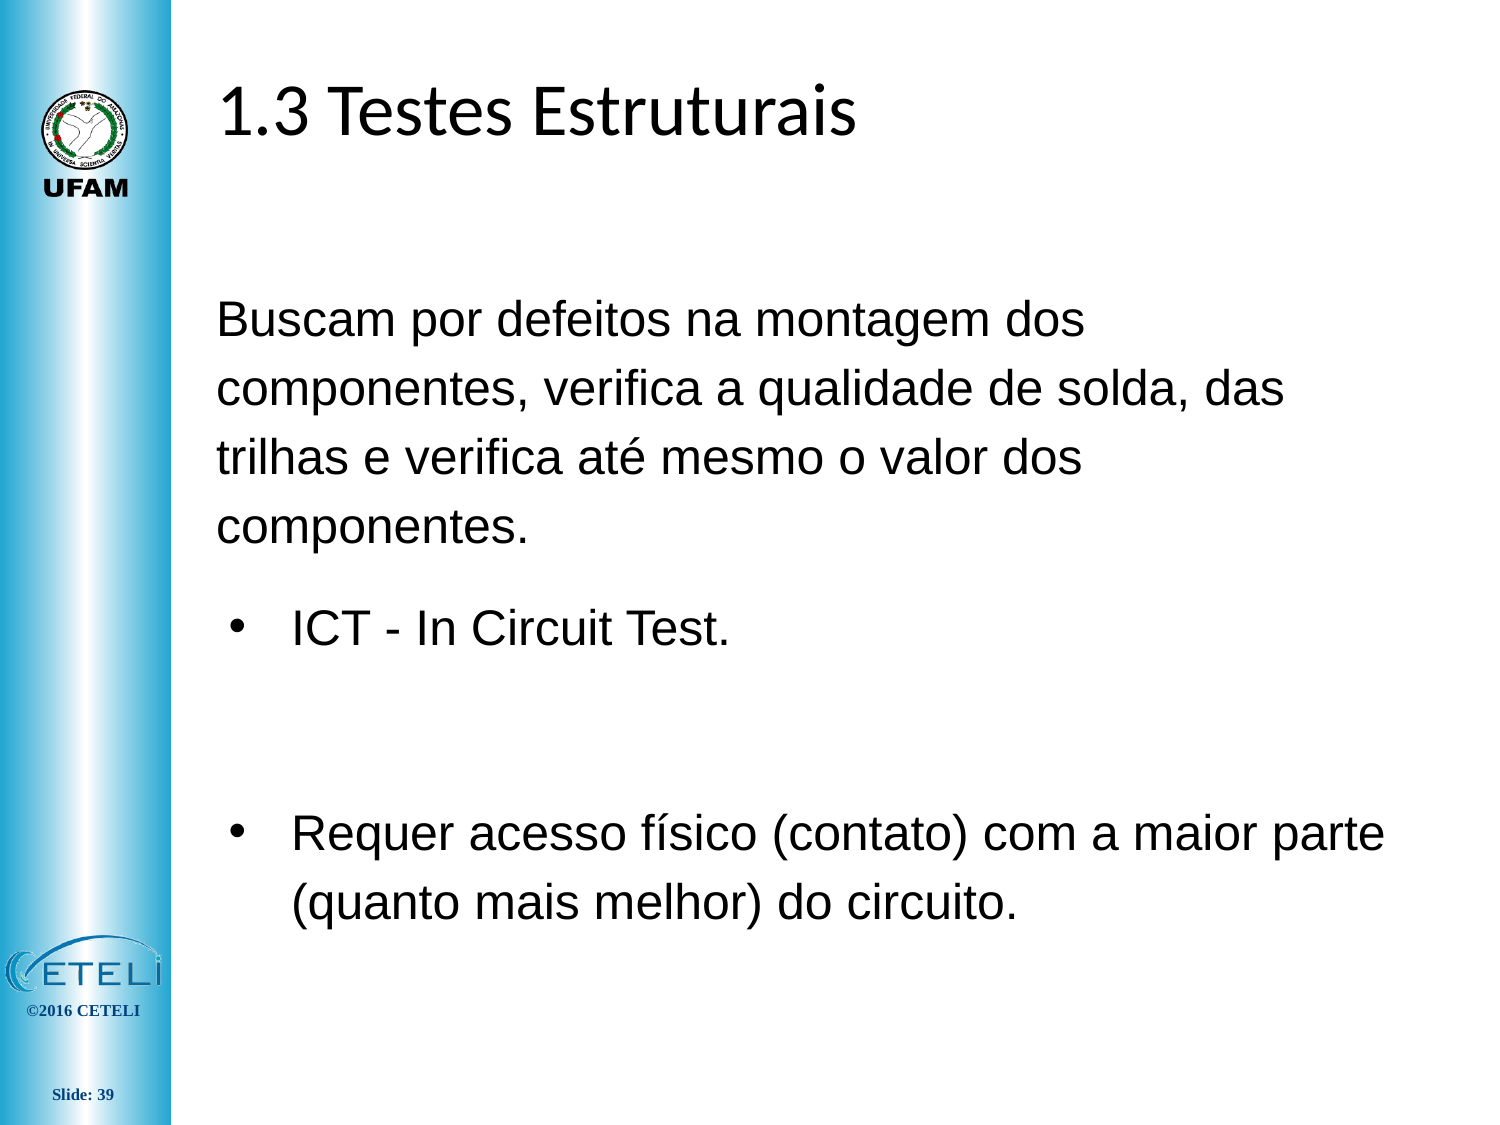

# 1.3 Testes Estruturais
Buscam por defeitos na montagem dos componentes, verifica a qualidade de solda, das trilhas e verifica até mesmo o valor dos componentes.
ICT - In Circuit Test.

Requer acesso físico (contato) com a maior parte (quanto mais melhor) do circuito.